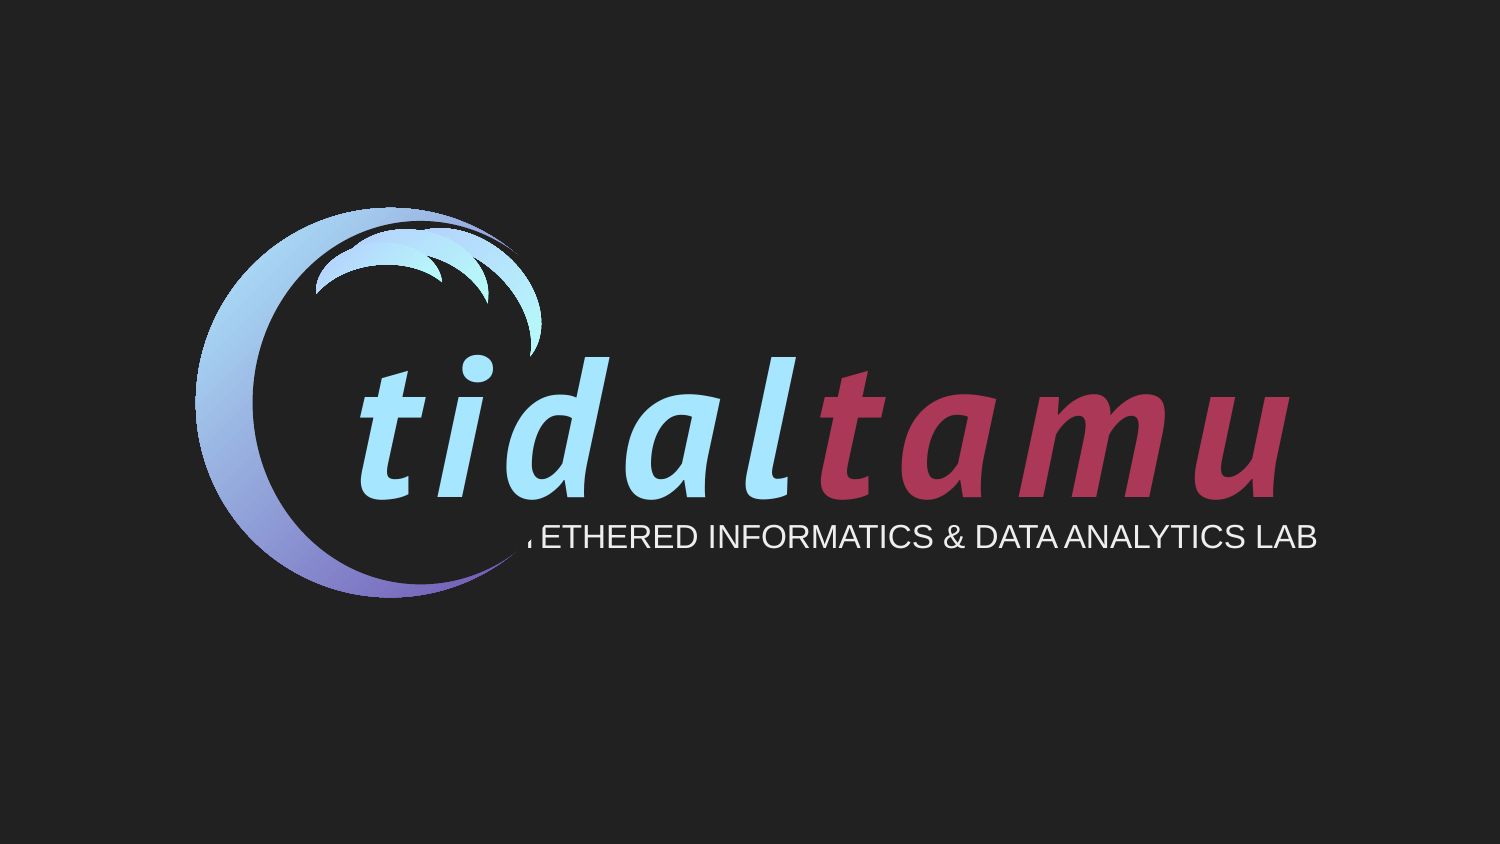

t i d a l t a m u
TETHERED INFORMATICS & DATA ANALYTICS LAB